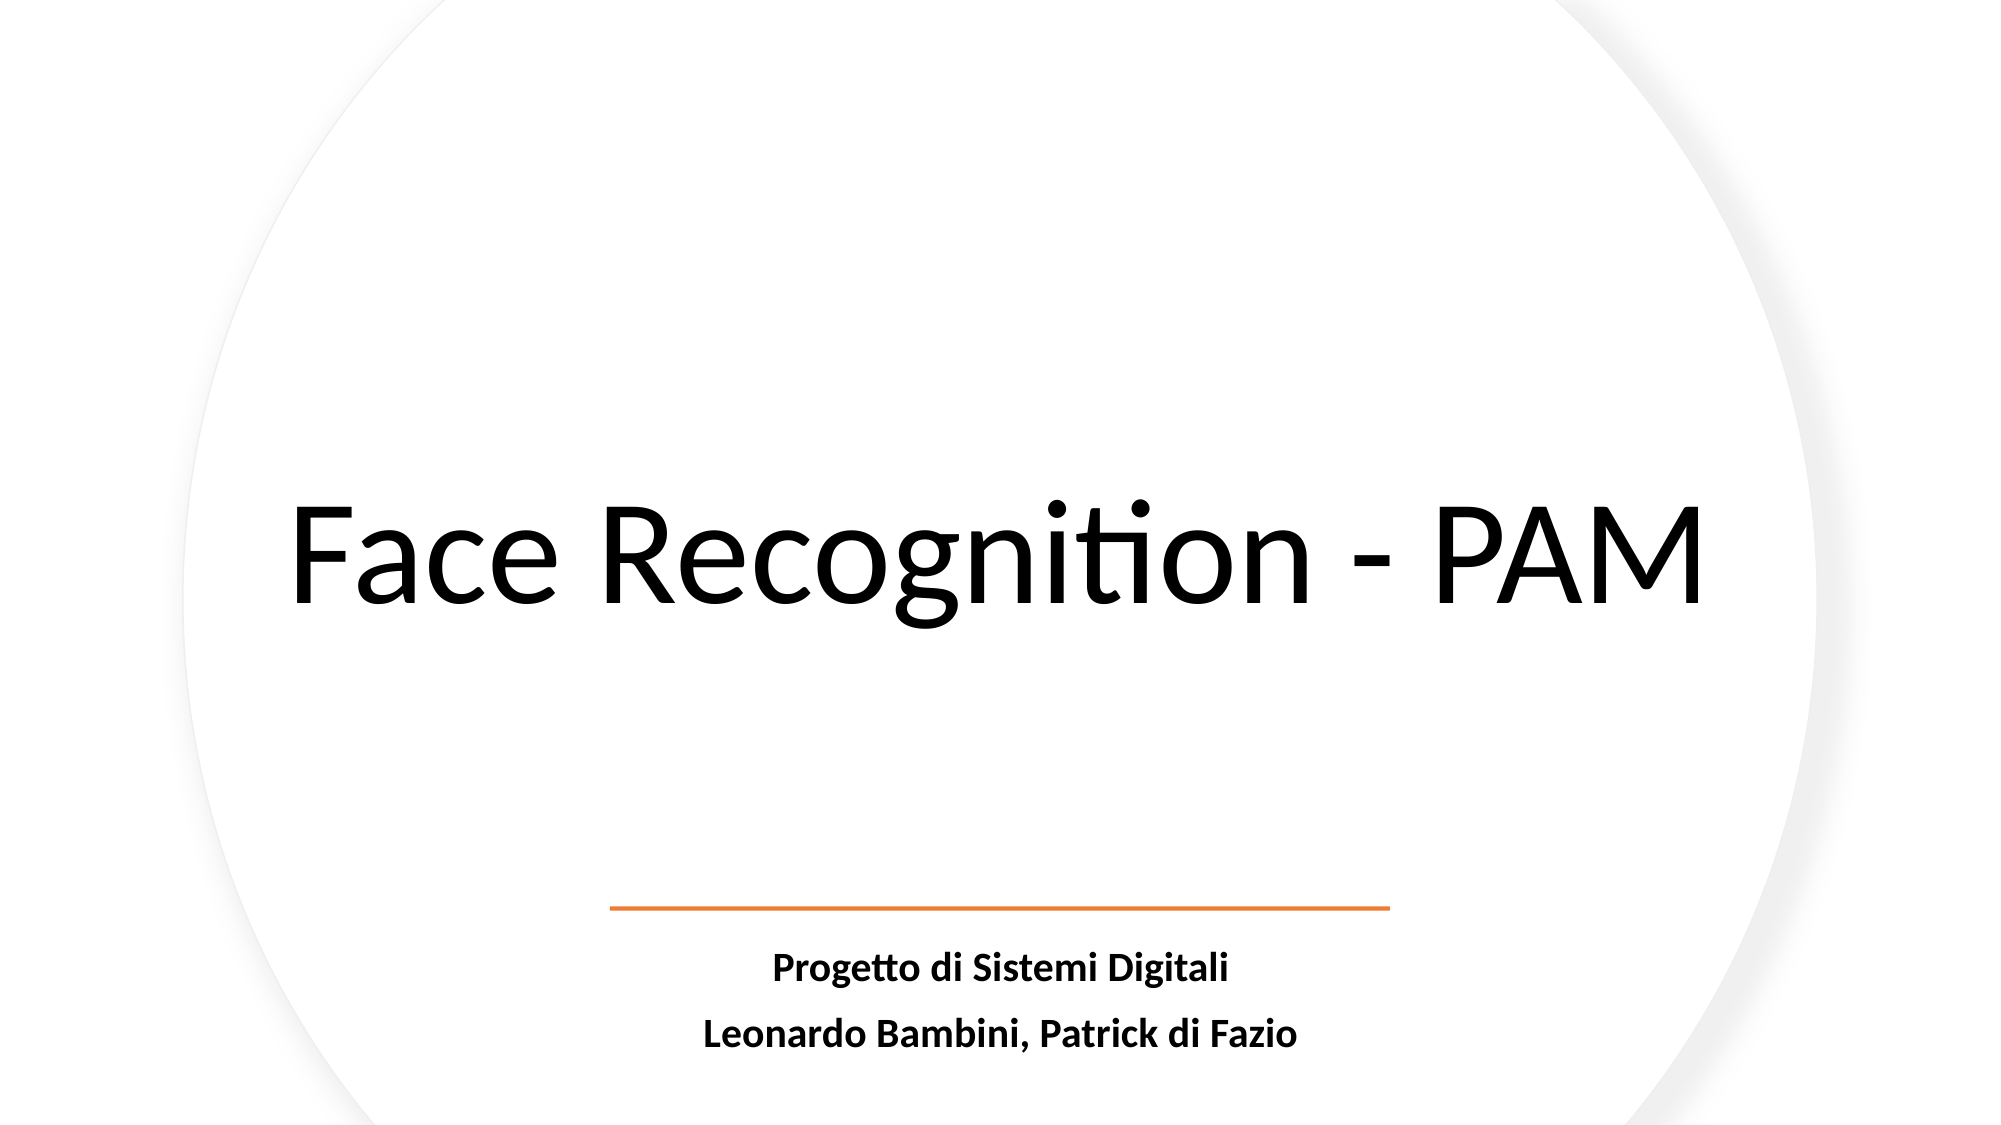

# Face Recognition - PAM
Progetto di Sistemi Digitali
Leonardo Bambini, Patrick di Fazio